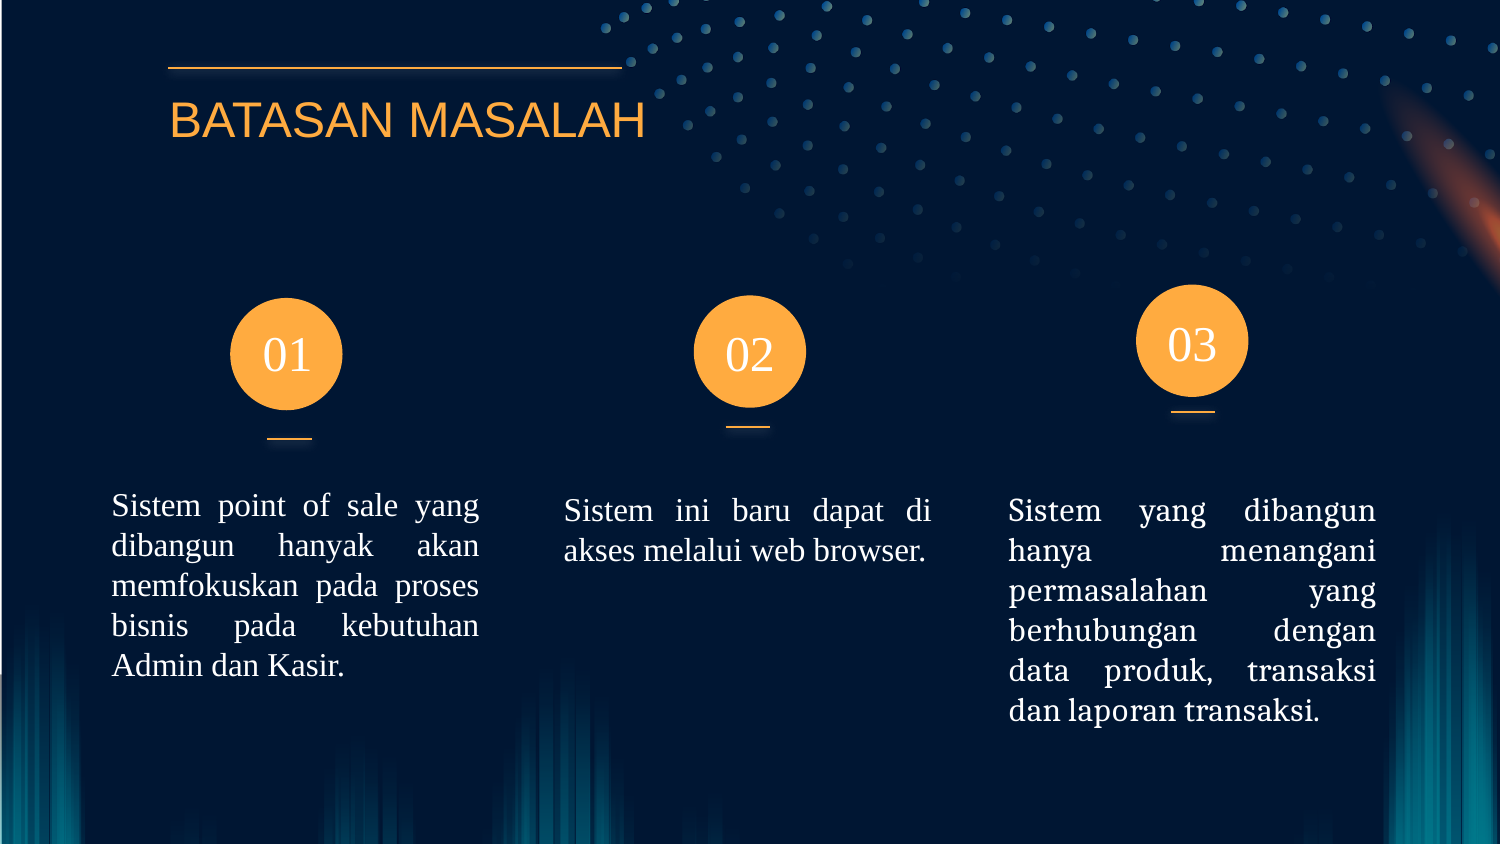

BATASAN MASALAH
03
01
02

Sistem point of sale yang dibangun hanyak akan memfokuskan pada proses bisnis pada kebutuhan Admin dan Kasir.

Sistem ini baru dapat di akses melalui web browser.

Sistem yang dibangun hanya menangani permasalahan yang berhubungan dengan data produk, transaksi dan laporan transaksi.